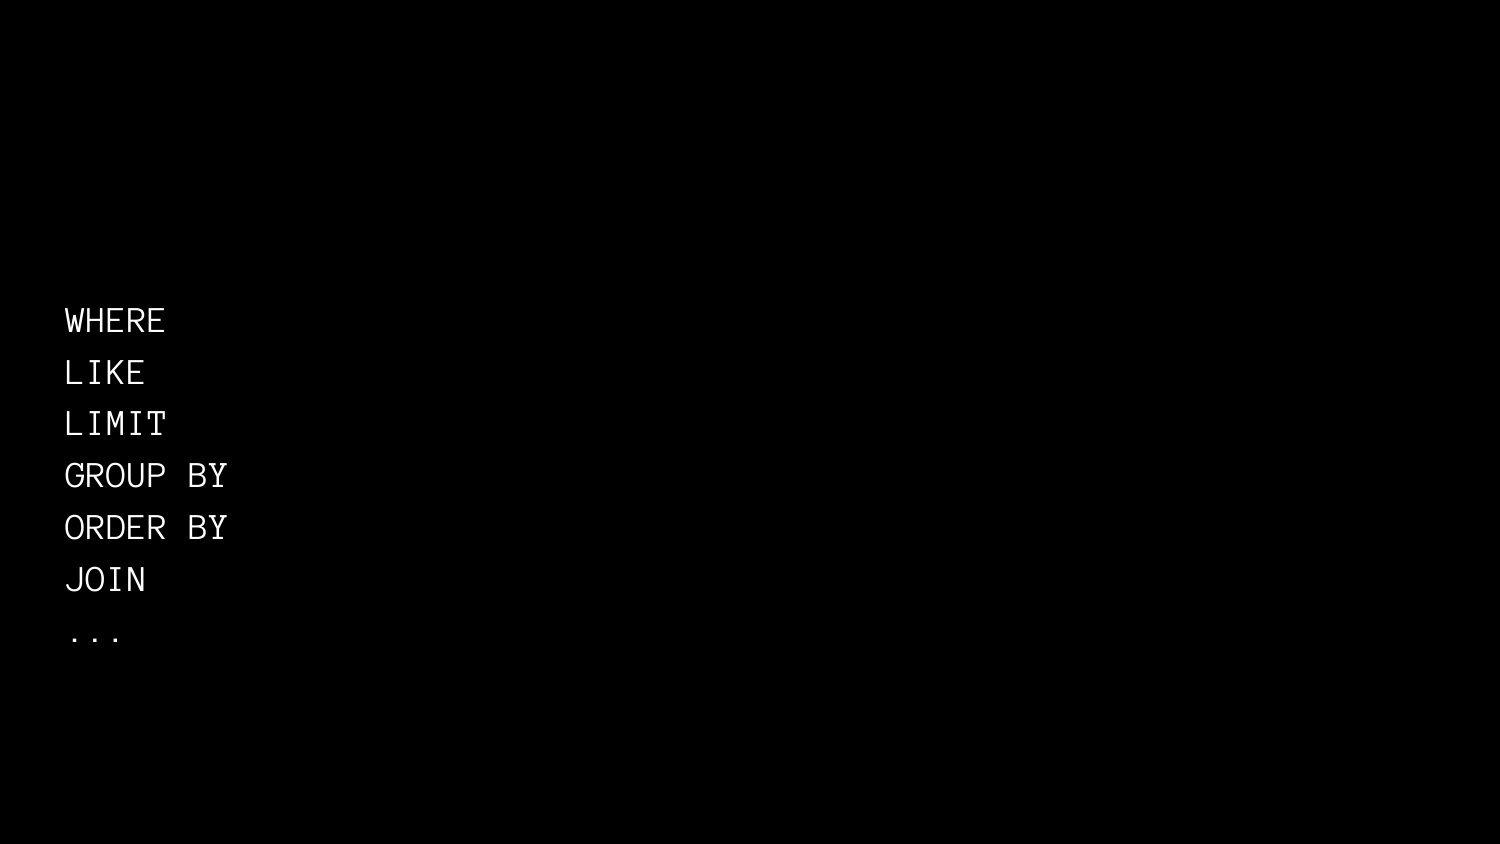

WHERE
LIKE
LIMIT
GROUP BY
ORDER BY
JOIN
...